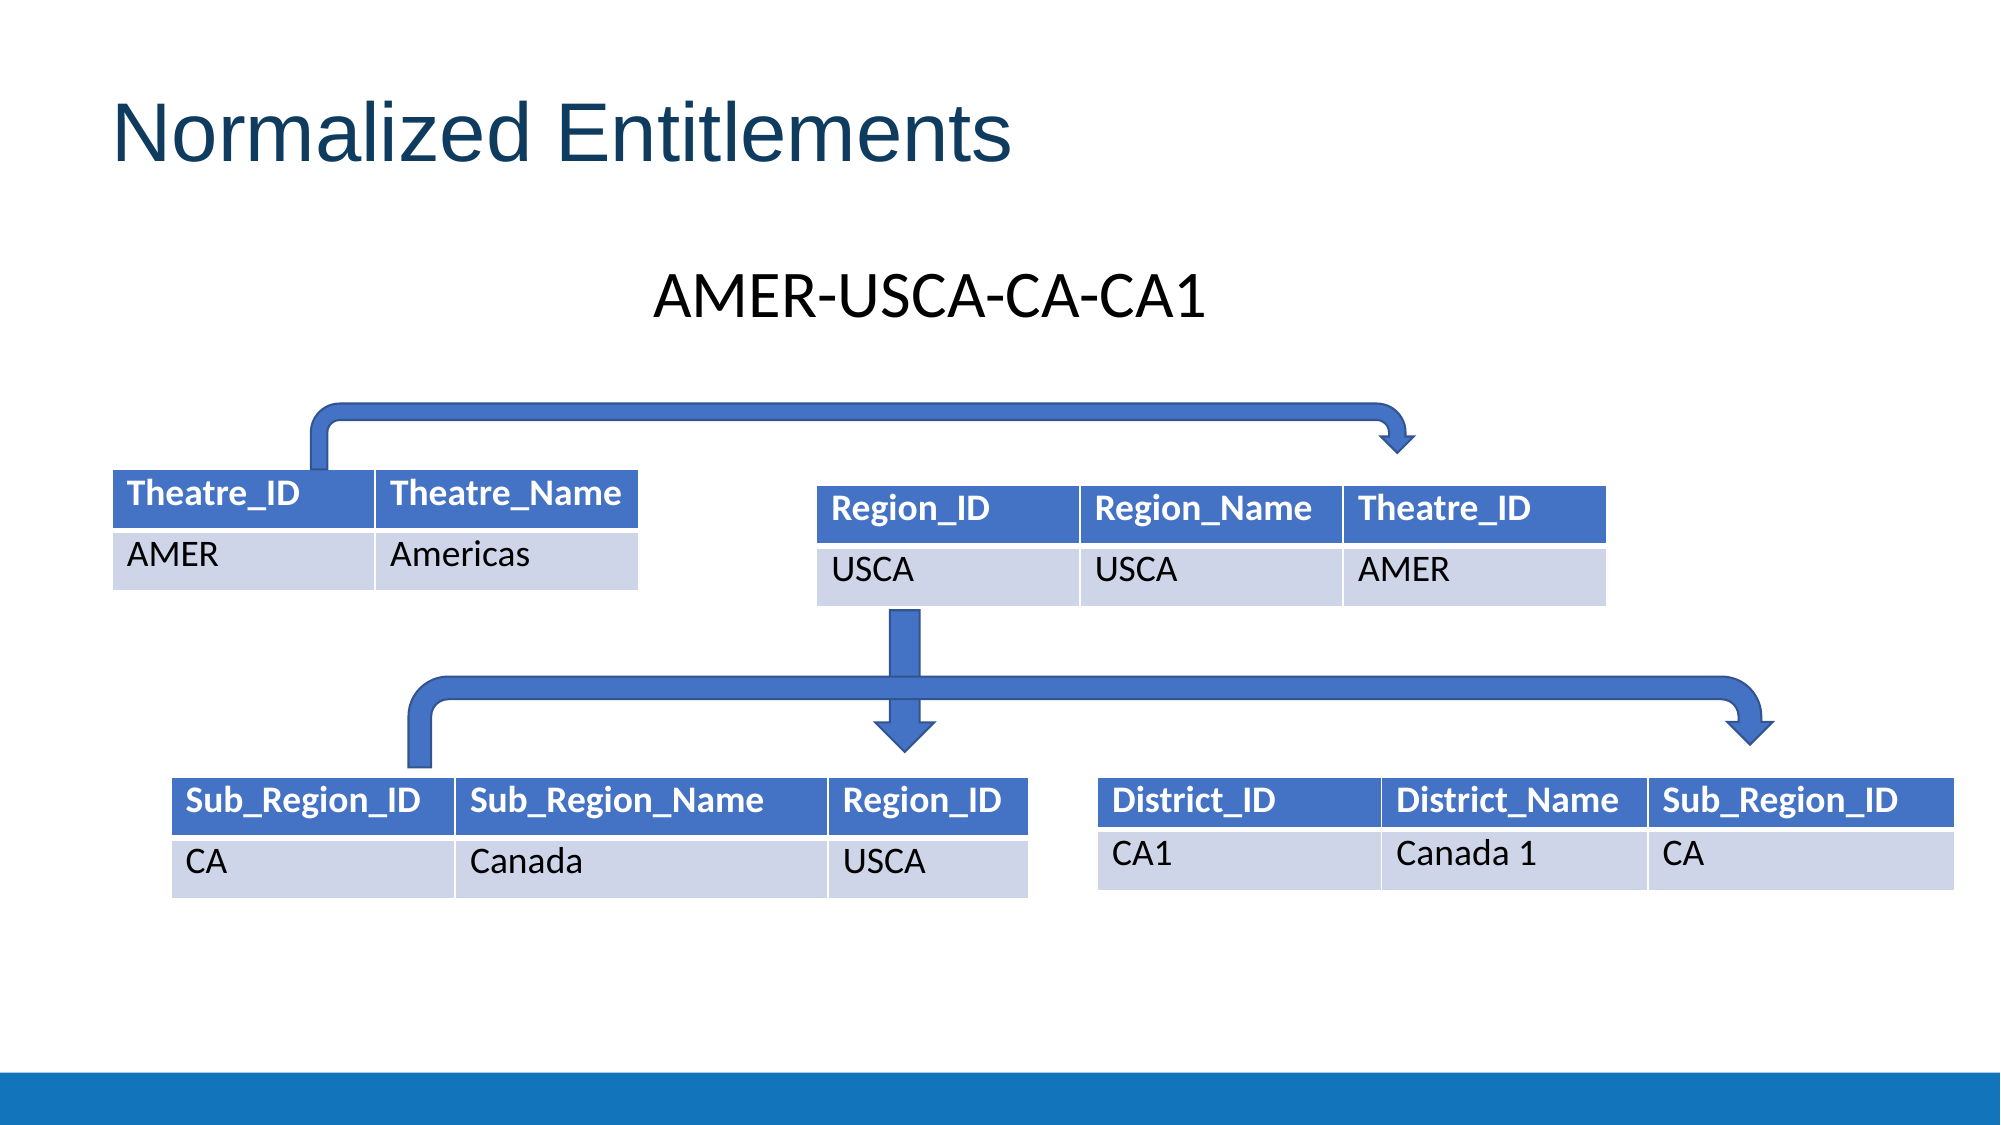

Normalized Entitlements
AMER-USCA-CA-CA1

| Theatre\_ID | Theatre\_Name |
| --- | --- |
| AMER | Americas |
| Region\_ID | Region\_Name | Theatre\_ID |
| --- | --- | --- |
| USCA | USCA | AMER |

| Sub\_Region\_ID | Sub\_Region\_Name | Region\_ID |
| --- | --- | --- |
| CA | Canada | USCA |
| District\_ID | District\_Name | Sub\_Region\_ID |
| --- | --- | --- |
| CA1 | Canada 1 | CA |